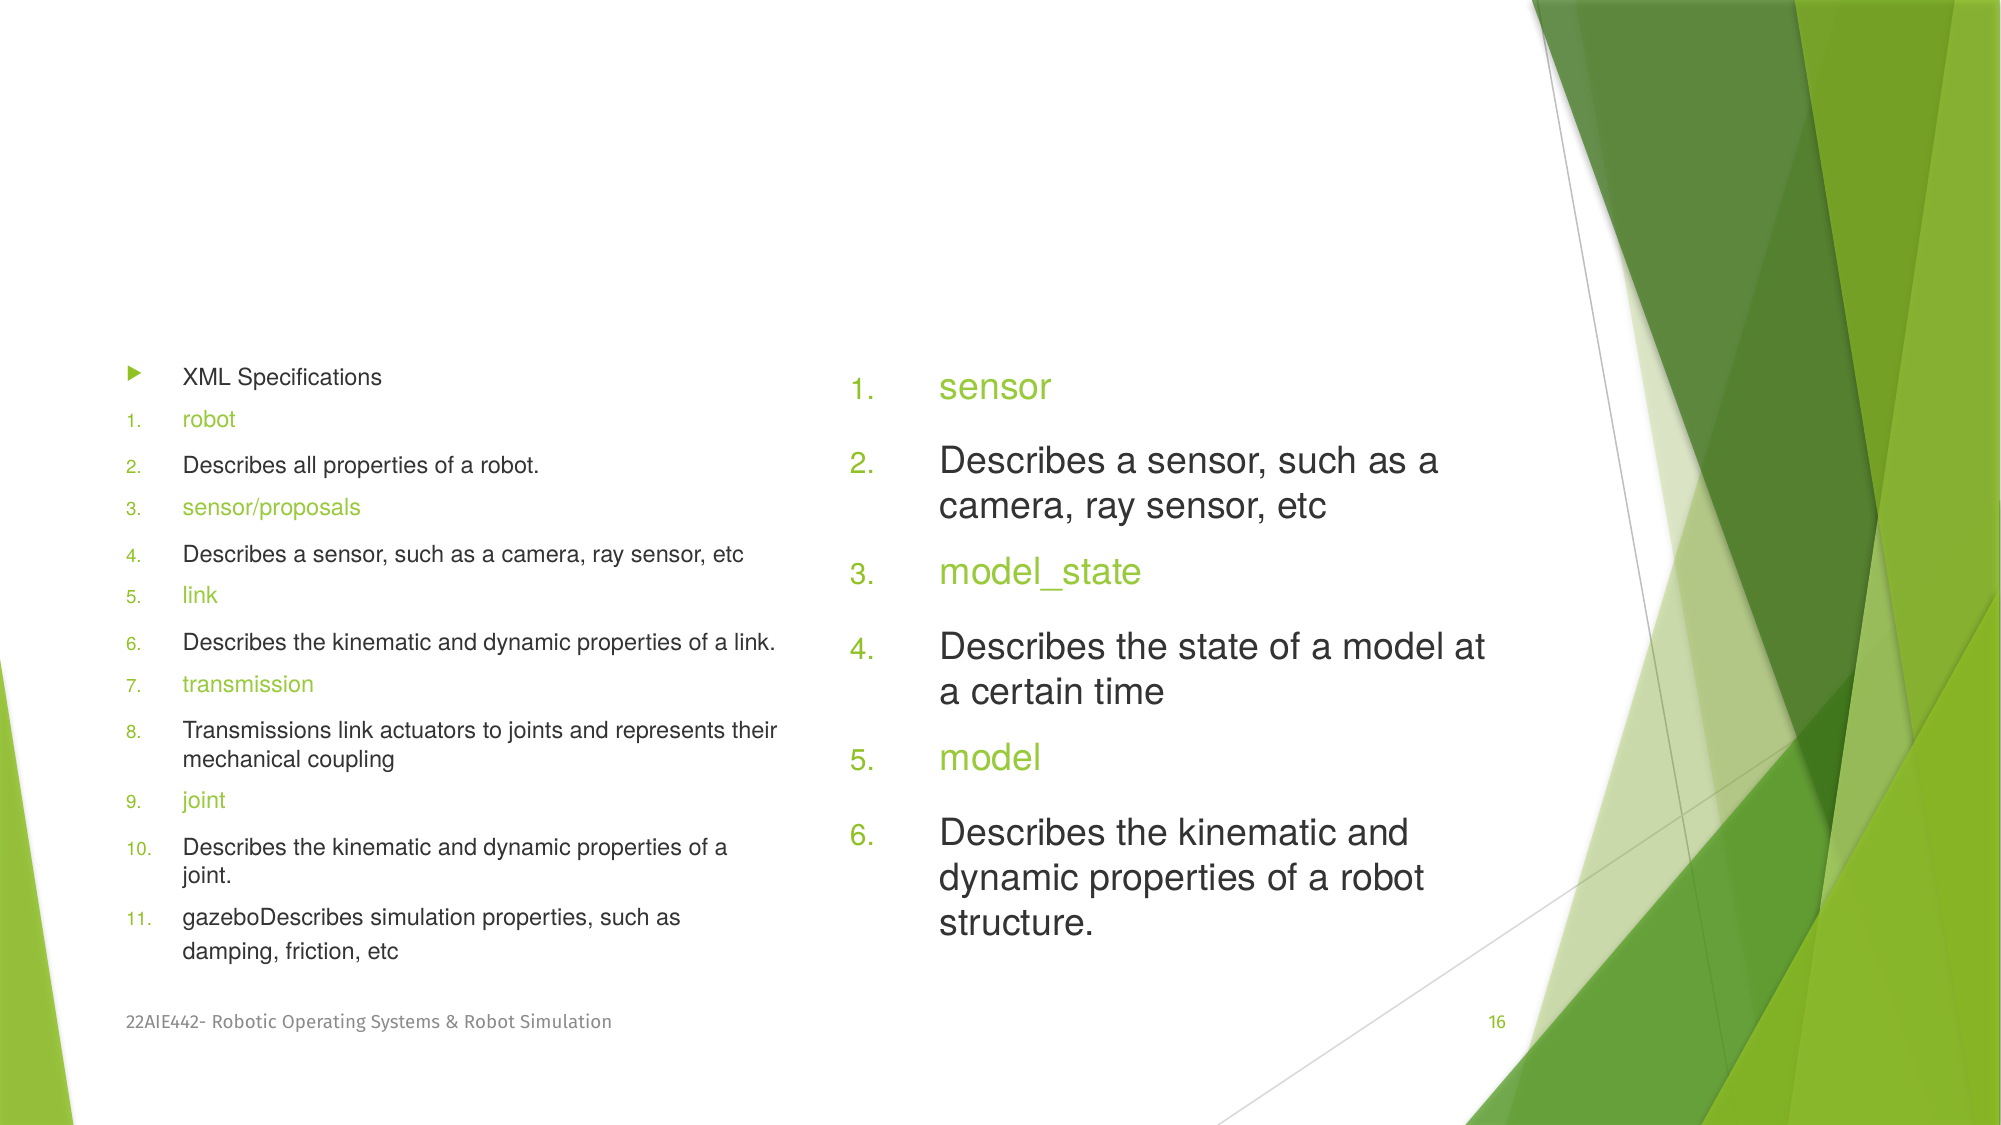

#
XML Specifications
robot
Describes all properties of a robot.
sensor/proposals
Describes a sensor, such as a camera, ray sensor, etc
link
Describes the kinematic and dynamic properties of a link.
transmission
Transmissions link actuators to joints and represents their mechanical coupling
joint
Describes the kinematic and dynamic properties of a joint.
gazeboDescribes simulation properties, such as damping, friction, etc

sensor
Describes a sensor, such as a camera, ray sensor, etc
model_state
Describes the state of a model at a certain time
model
Describes the kinematic and dynamic properties of a robot structure.

22AIE442- Robotic Operating Systems & Robot Simulation
16